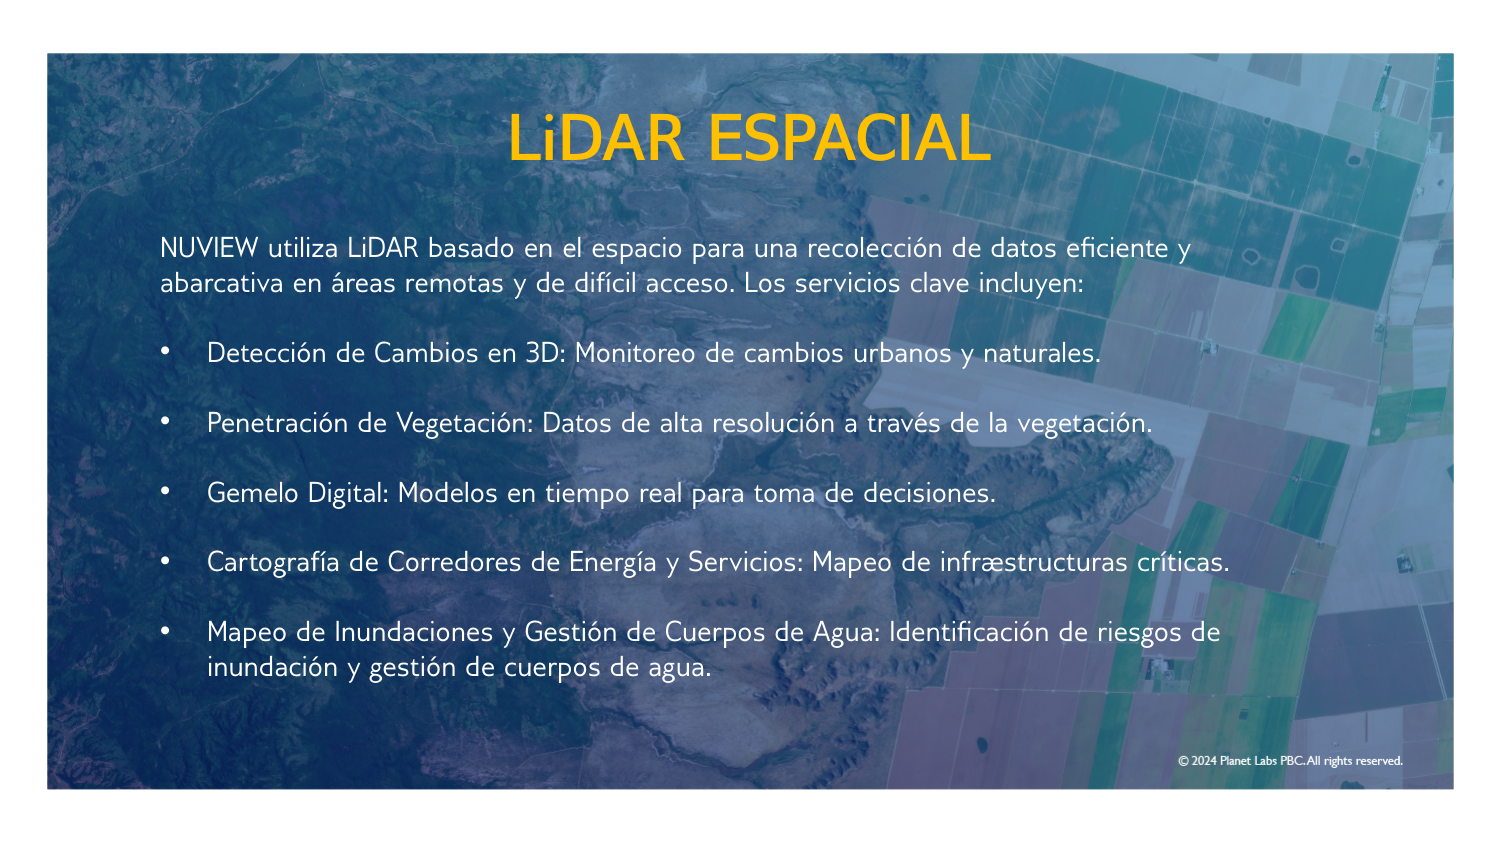

LiDAR ESPACIAL
NUVIEW utiliza LiDAR basado en el espacio para una recolección de datos eficiente y abarcativa en áreas remotas y de difícil acceso. Los servicios clave incluyen:

Detección de Cambios en 3D: Monitoreo de cambios urbanos y naturales.

Penetración de Vegetación: Datos de alta resolución a través de la vegetación.

Gemelo Digital: Modelos en tiempo real para toma de decisiones.

Cartografía de Corredores de Energía y Servicios: Mapeo de infraestructuras críticas.

Mapeo de Inundaciones y Gestión de Cuerpos de Agua: Identificación de riesgos de inundación y gestión de cuerpos de agua.